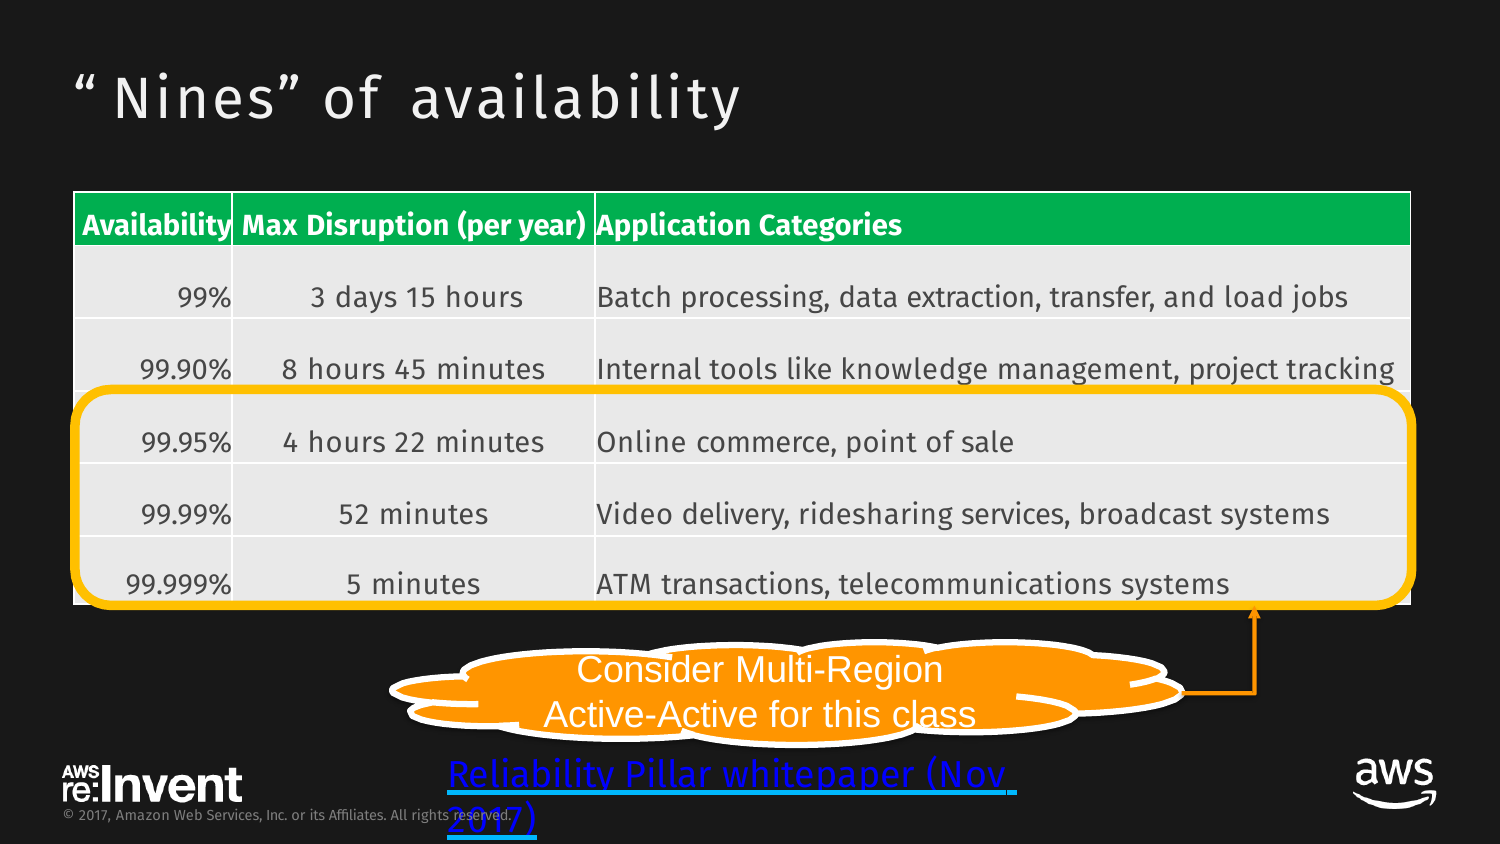

# “ Nines”	of	availability
| Availability | Max Disruption (per year) | Application Categories |
| --- | --- | --- |
| 99% | 3 days 15 hours | Batch processing, data extraction, transfer, and load jobs |
| 99.90% | 8 hours 45 minutes | Internal tools like knowledge management, project tracking |
| 99.95% | 4 hours 22 minutes | Online commerce, point of sale |
| 99.99% | 52 minutes | Video delivery, ridesharing services, broadcast systems |
| 99.999% | 5 minutes | ATM transactions, telecommunications systems |

Consider Multi-Region
Active-Active for this class
Reliability Pillar whitepaper (Nov 2017)
© 2017, Amazon Web Services, Inc. or its Affiliates. All rights reserved.